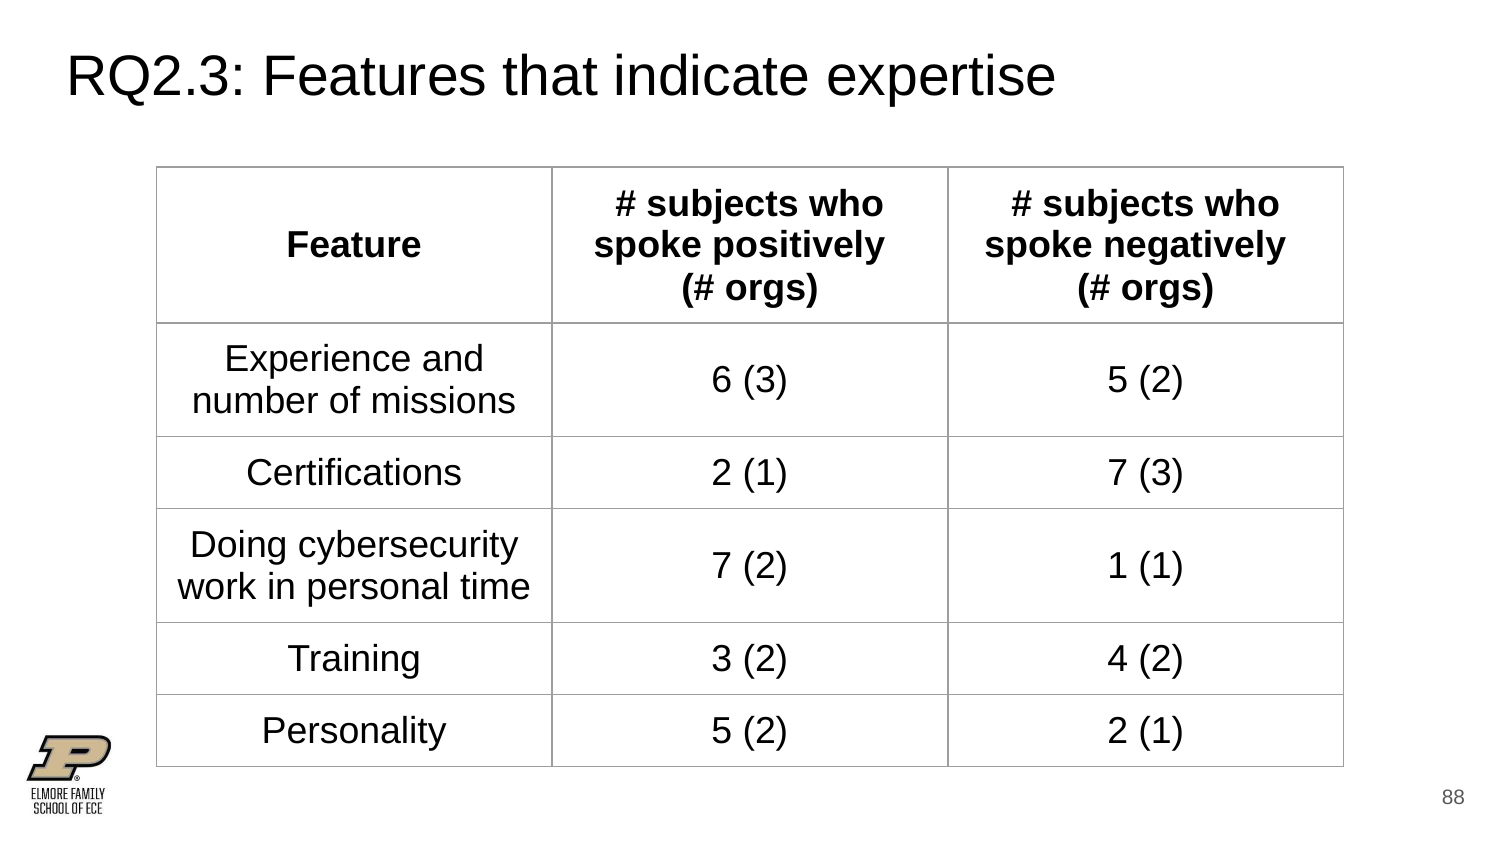

# RQ2.3: Features that indicate expertise
| Feature | # subjects who spoke positively (# orgs) | # subjects who spoke negatively (# orgs) |
| --- | --- | --- |
| Experience and number of missions | 6 (3) | 5 (2) |
| Certifications | 2 (1) | 7 (3) |
| Doing cybersecurity work in personal time | 7 (2) | 1 (1) |
| Training | 3 (2) | 4 (2) |
| Personality | 5 (2) | 2 (1) |
88